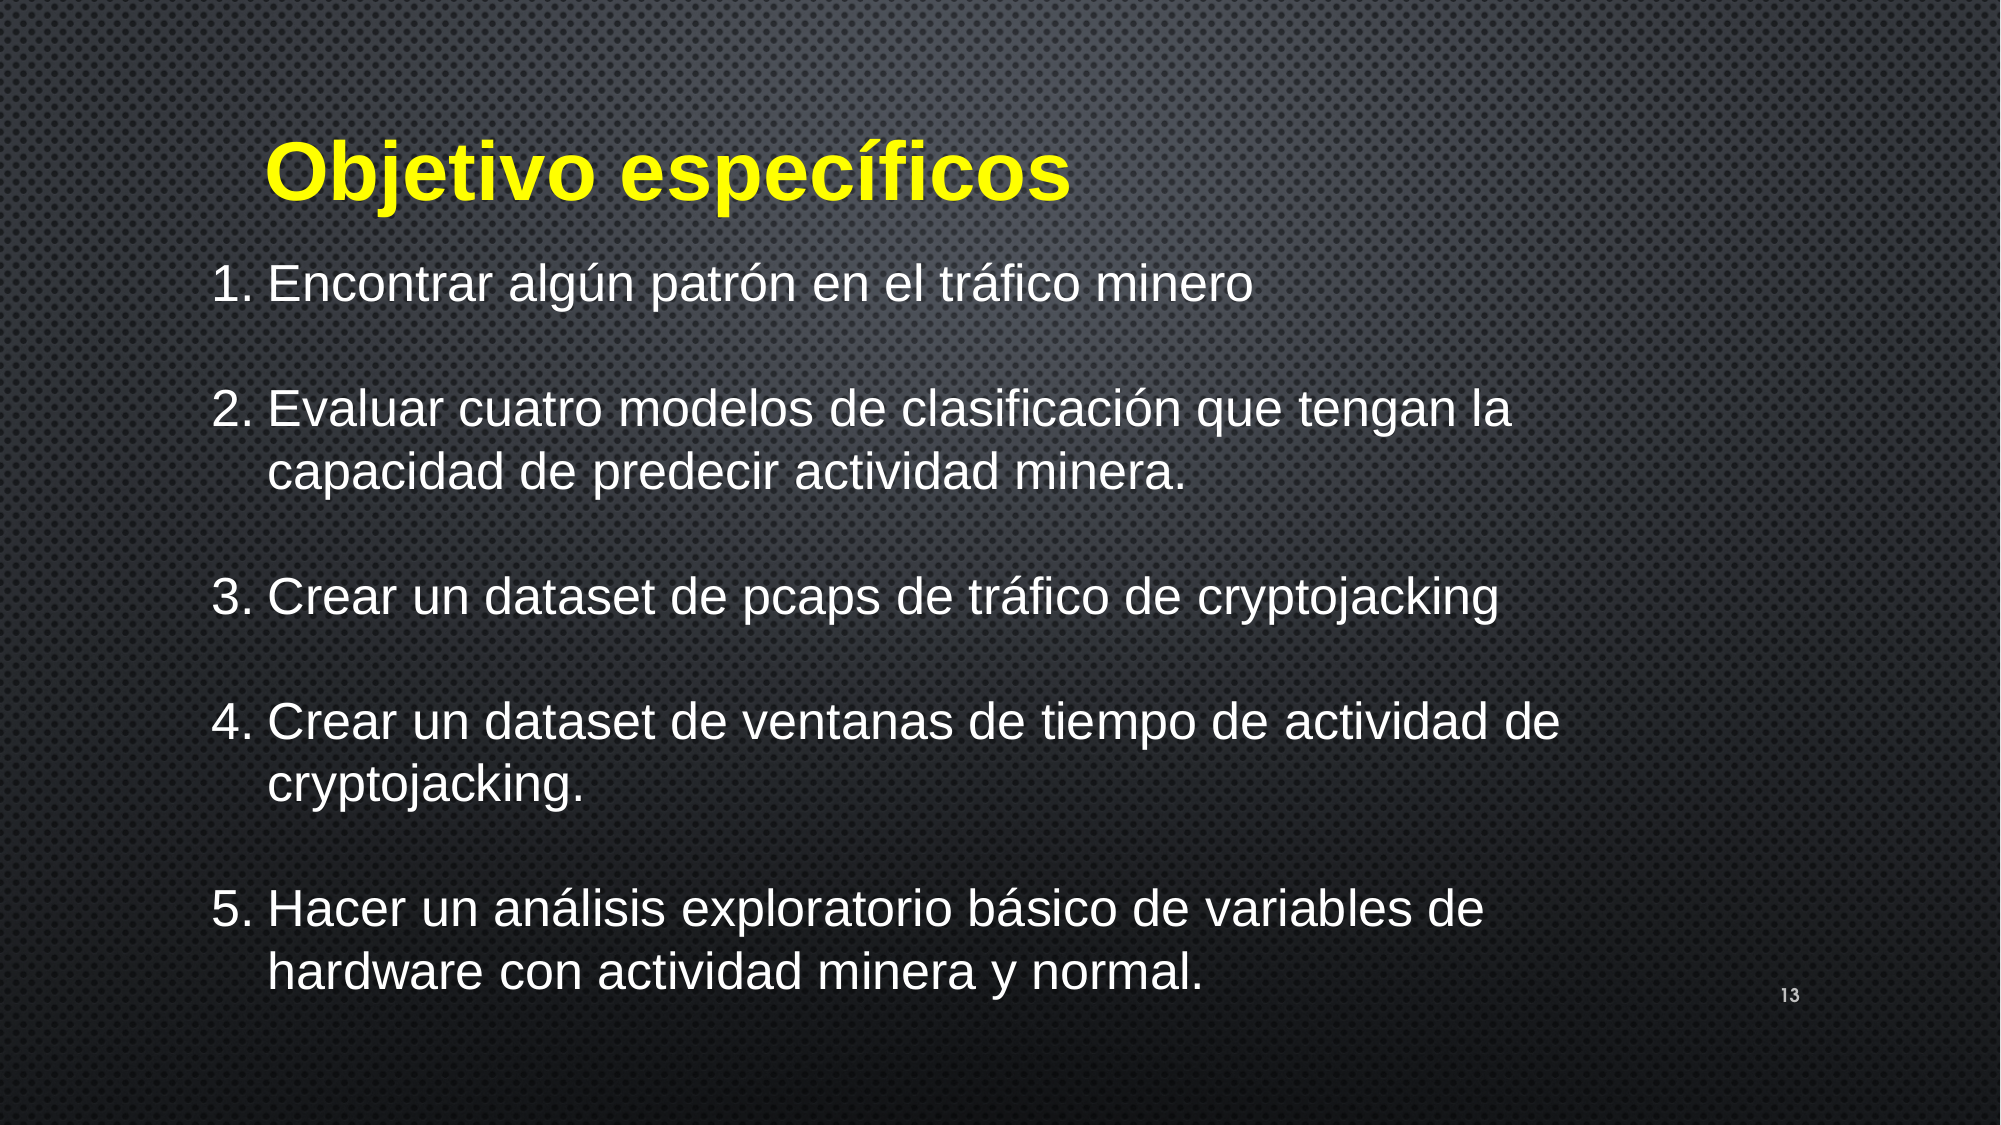

Objetivo específicos
Encontrar algún patrón en el tráfico minero

Evaluar cuatro modelos de clasificación que tengan la capacidad de predecir actividad minera.

Crear un dataset de pcaps de tráfico de cryptojacking

Crear un dataset de ventanas de tiempo de actividad de cryptojacking.

Hacer un análisis exploratorio básico de variables de hardware con actividad minera y normal.
13